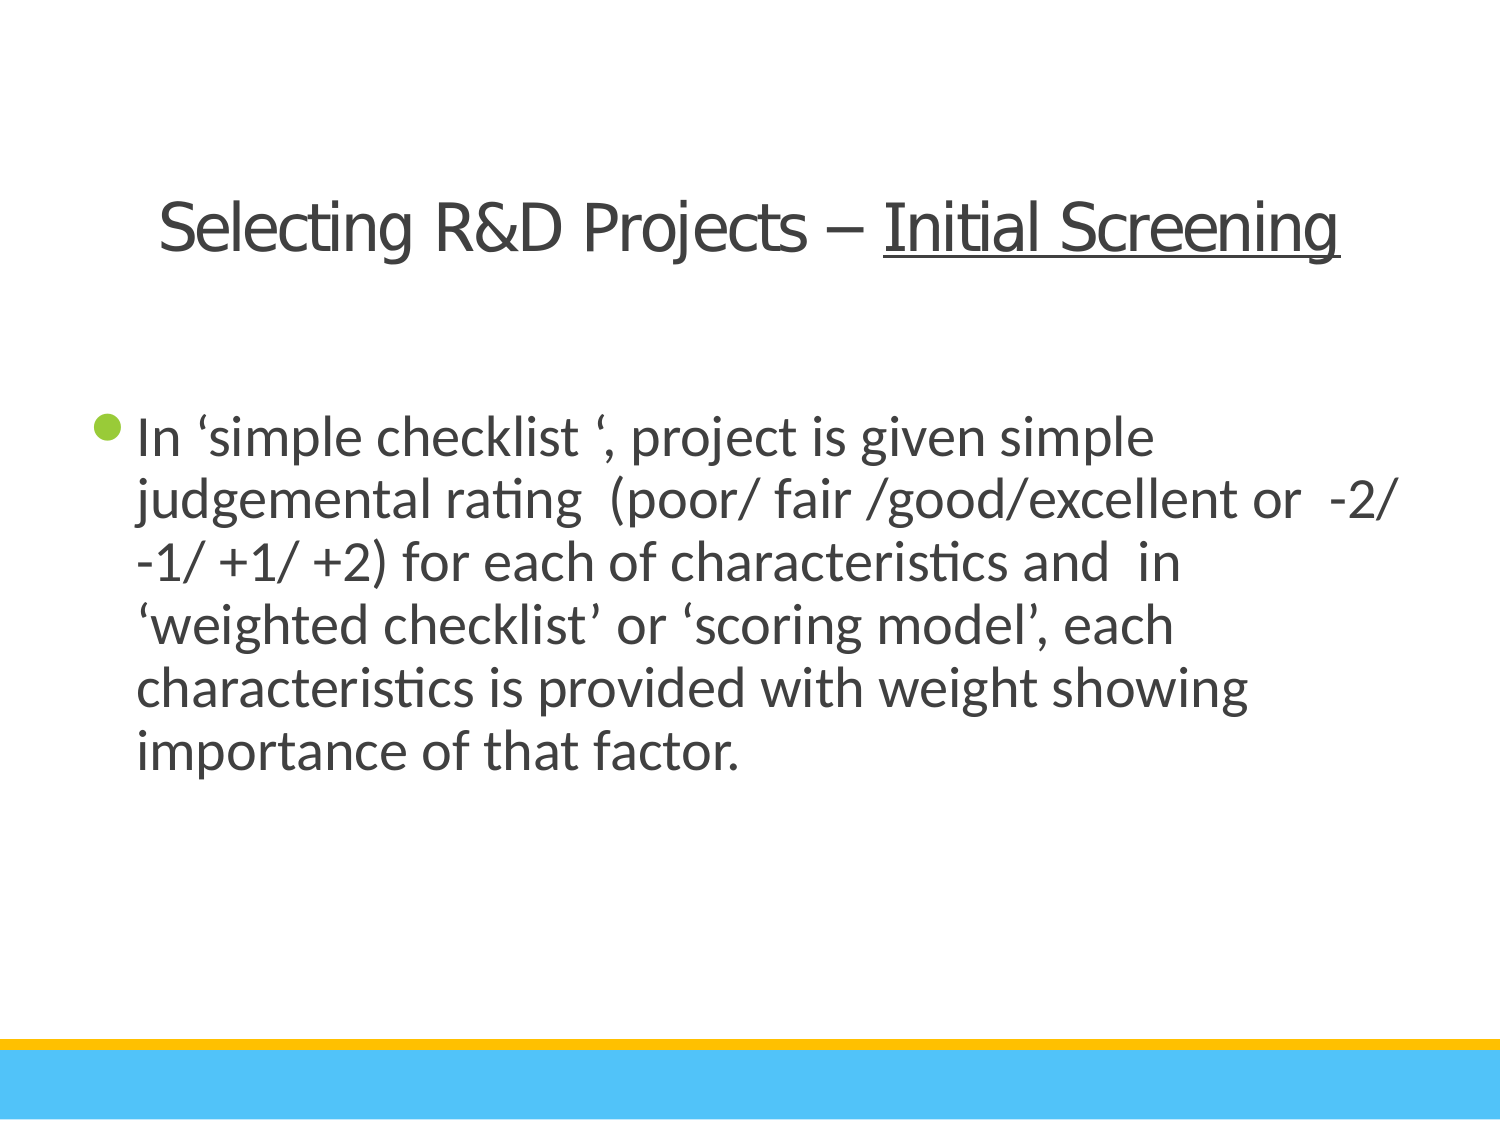

Selecting R&D Projects – Initial Screening
In ‘simple checklist ‘, project is given simple judgemental rating  (poor/ fair /good/excellent or  -2/ -1/ +1/ +2) for each of characteristics and  in ‘weighted checklist’ or ‘scoring model’, each characteristics is provided with weight showing importance of that factor.